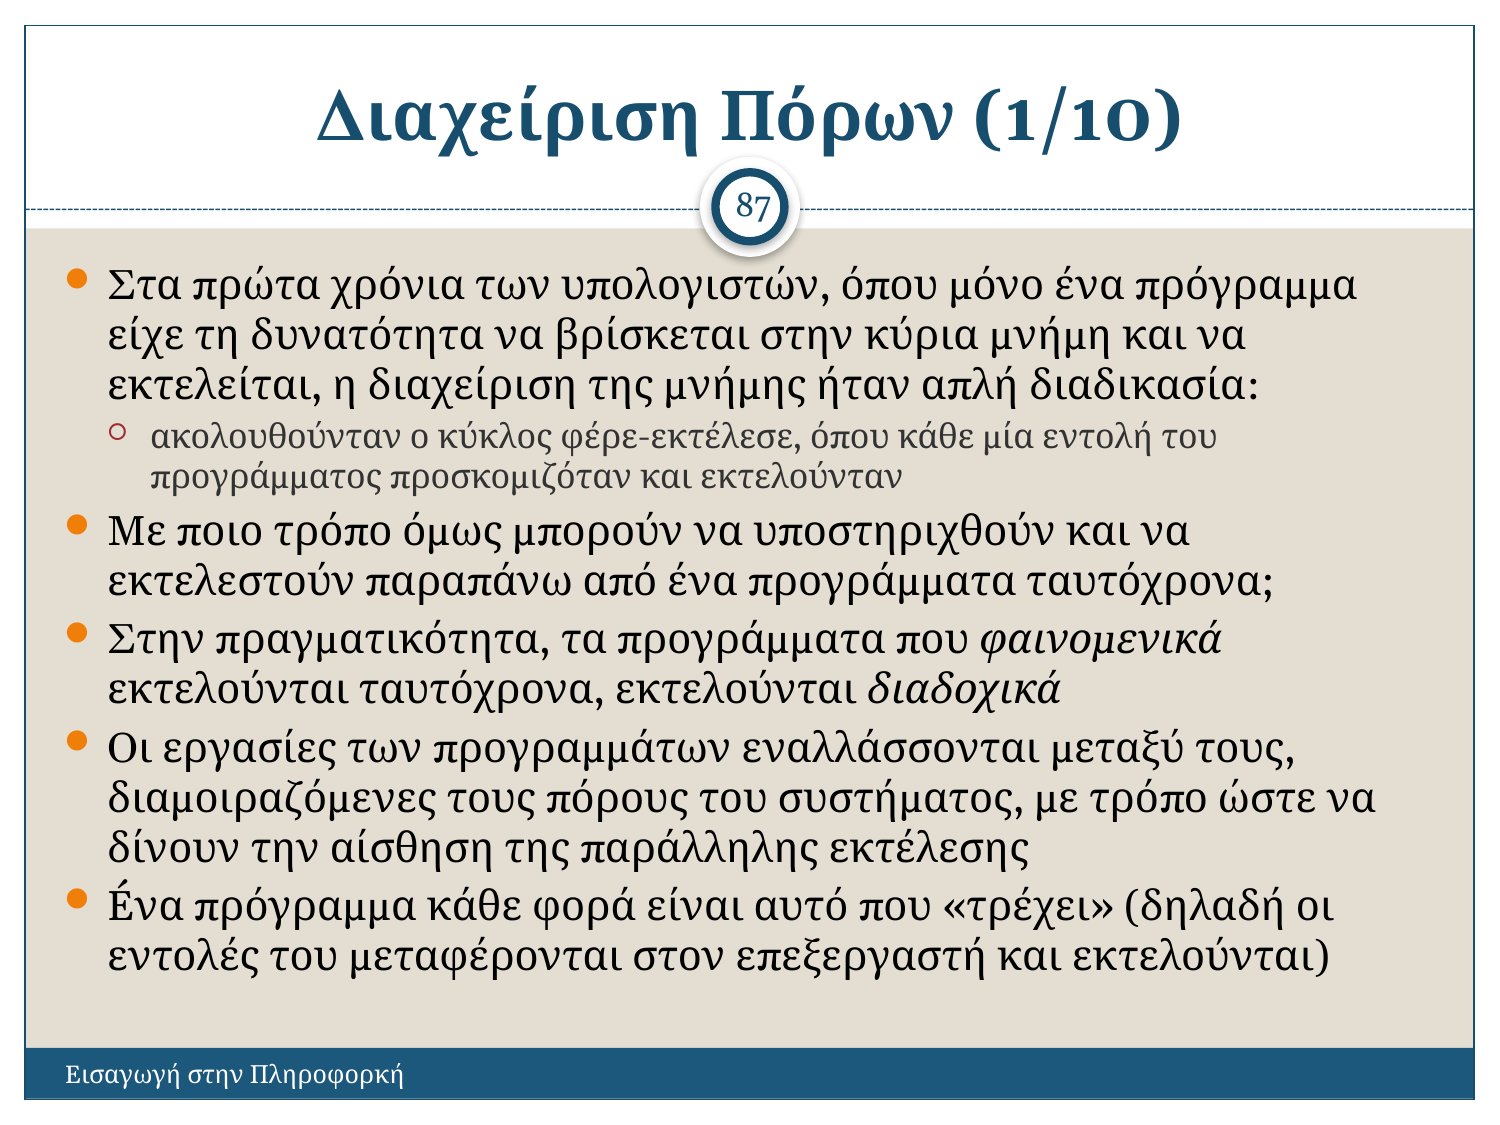

# Διαχείριση Πόρων (1/10)
87
Στα πρώτα χρόνια των υπολογιστών, όπου μόνο ένα πρόγραμμα είχε τη δυνατότητα να βρίσκεται στην κύρια μνήμη και να εκτελείται, η διαχείριση της μνήμης ήταν απλή διαδικασία:
ακολουθούνταν ο κύκλος φέρε-εκτέλεσε, όπου κάθε μία εντολή του προγράμματος προσκομιζόταν και εκτελούνταν
Με ποιο τρόπο όμως μπορούν να υποστηριχθούν και να εκτελεστούν παραπάνω από ένα προγράμματα ταυτόχρονα;
Στην πραγματικότητα, τα προγράμματα που φαινομενικά εκτελούνται ταυτόχρονα, εκτελούνται διαδοχικά
Οι εργασίες των προγραμμάτων εναλλάσσονται μεταξύ τους, διαμοιραζόμενες τους πόρους του συστήματος, με τρόπο ώστε να δίνουν την αίσθηση της παράλληλης εκτέλεσης
Ένα πρόγραμμα κάθε φορά είναι αυτό που «τρέχει» (δηλαδή οι εντολές του μεταφέρονται στον επεξεργαστή και εκτελούνται)

Εισαγωγή στην Πληροφορκή